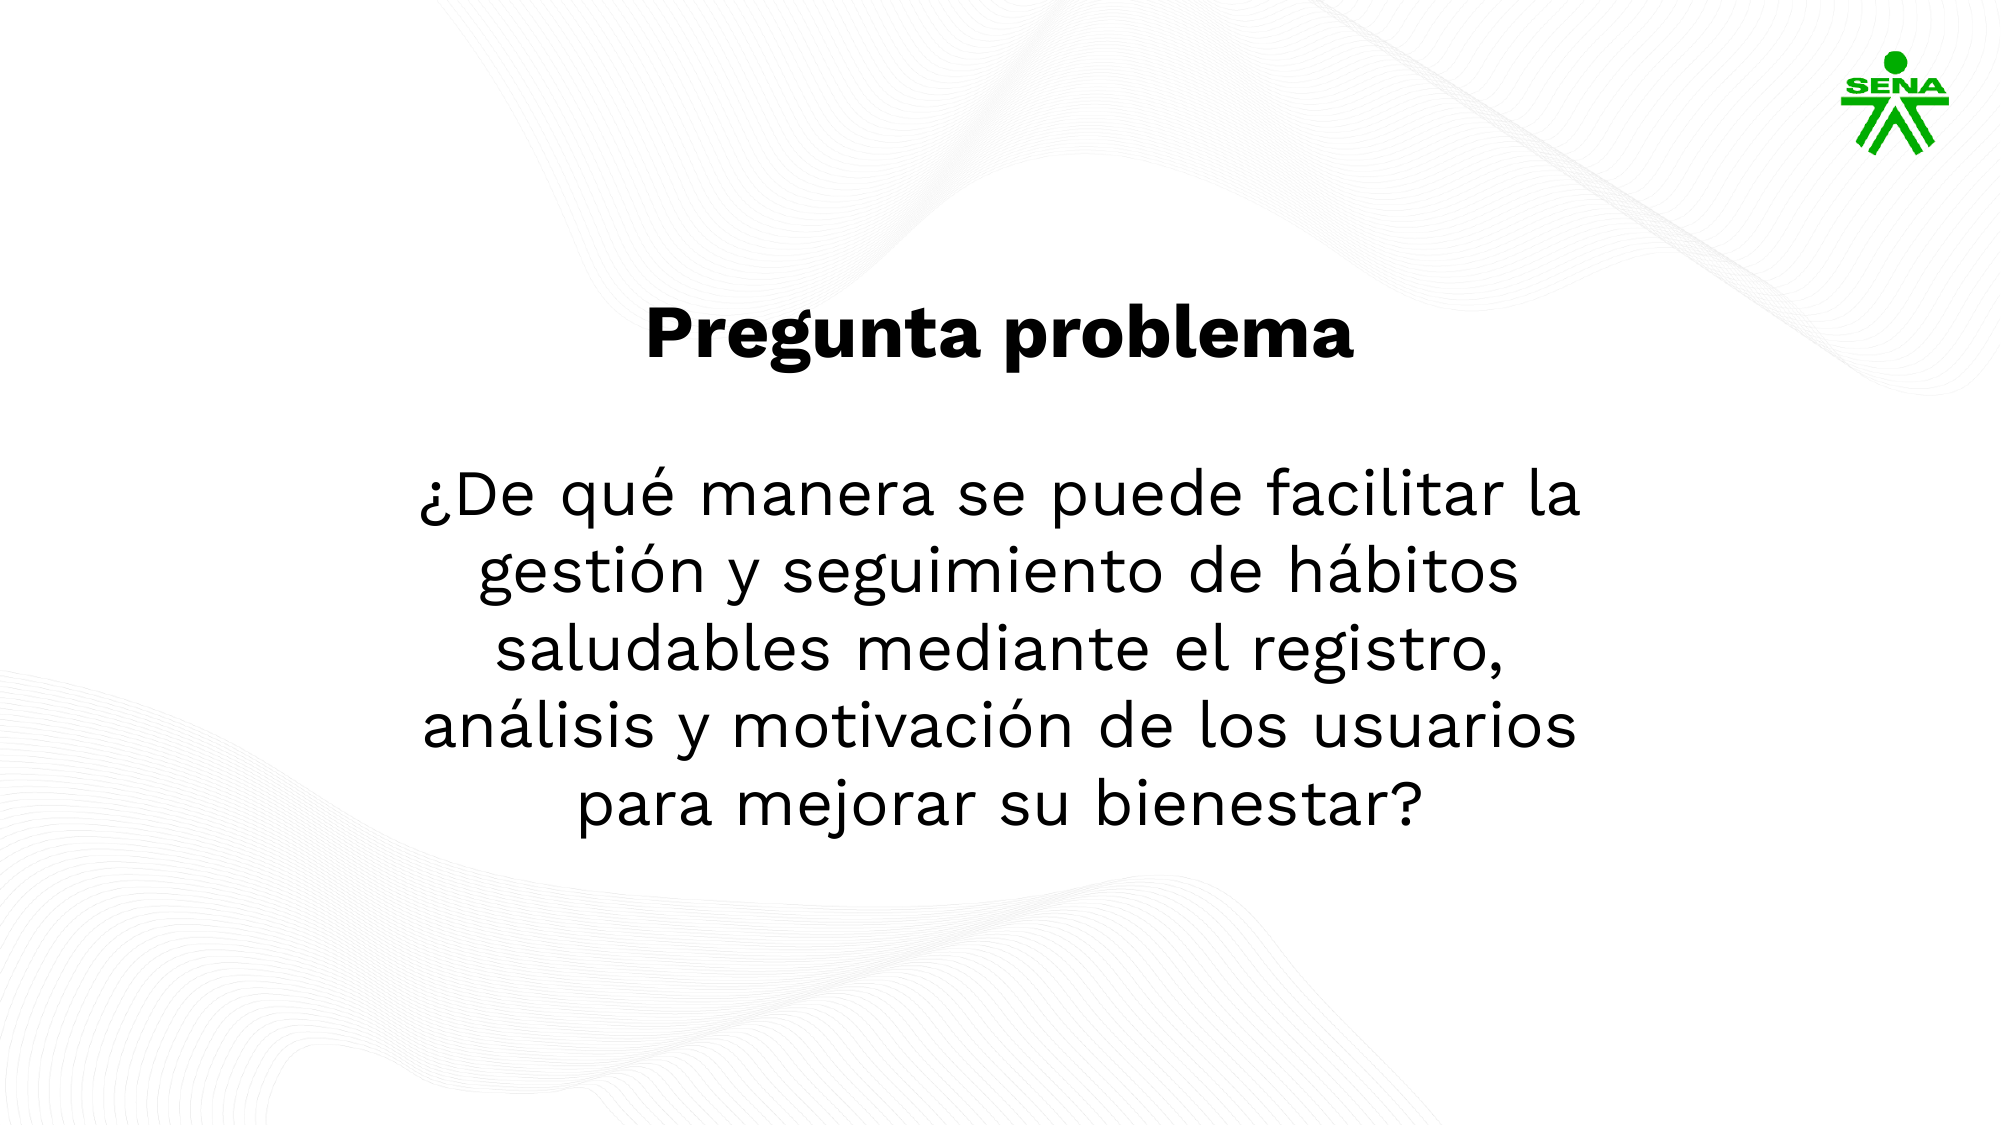

Pregunta problema
¿De qué manera se puede facilitar la gestión y seguimiento de hábitos saludables mediante el registro, análisis y motivación de los usuarios para mejorar su bienestar?